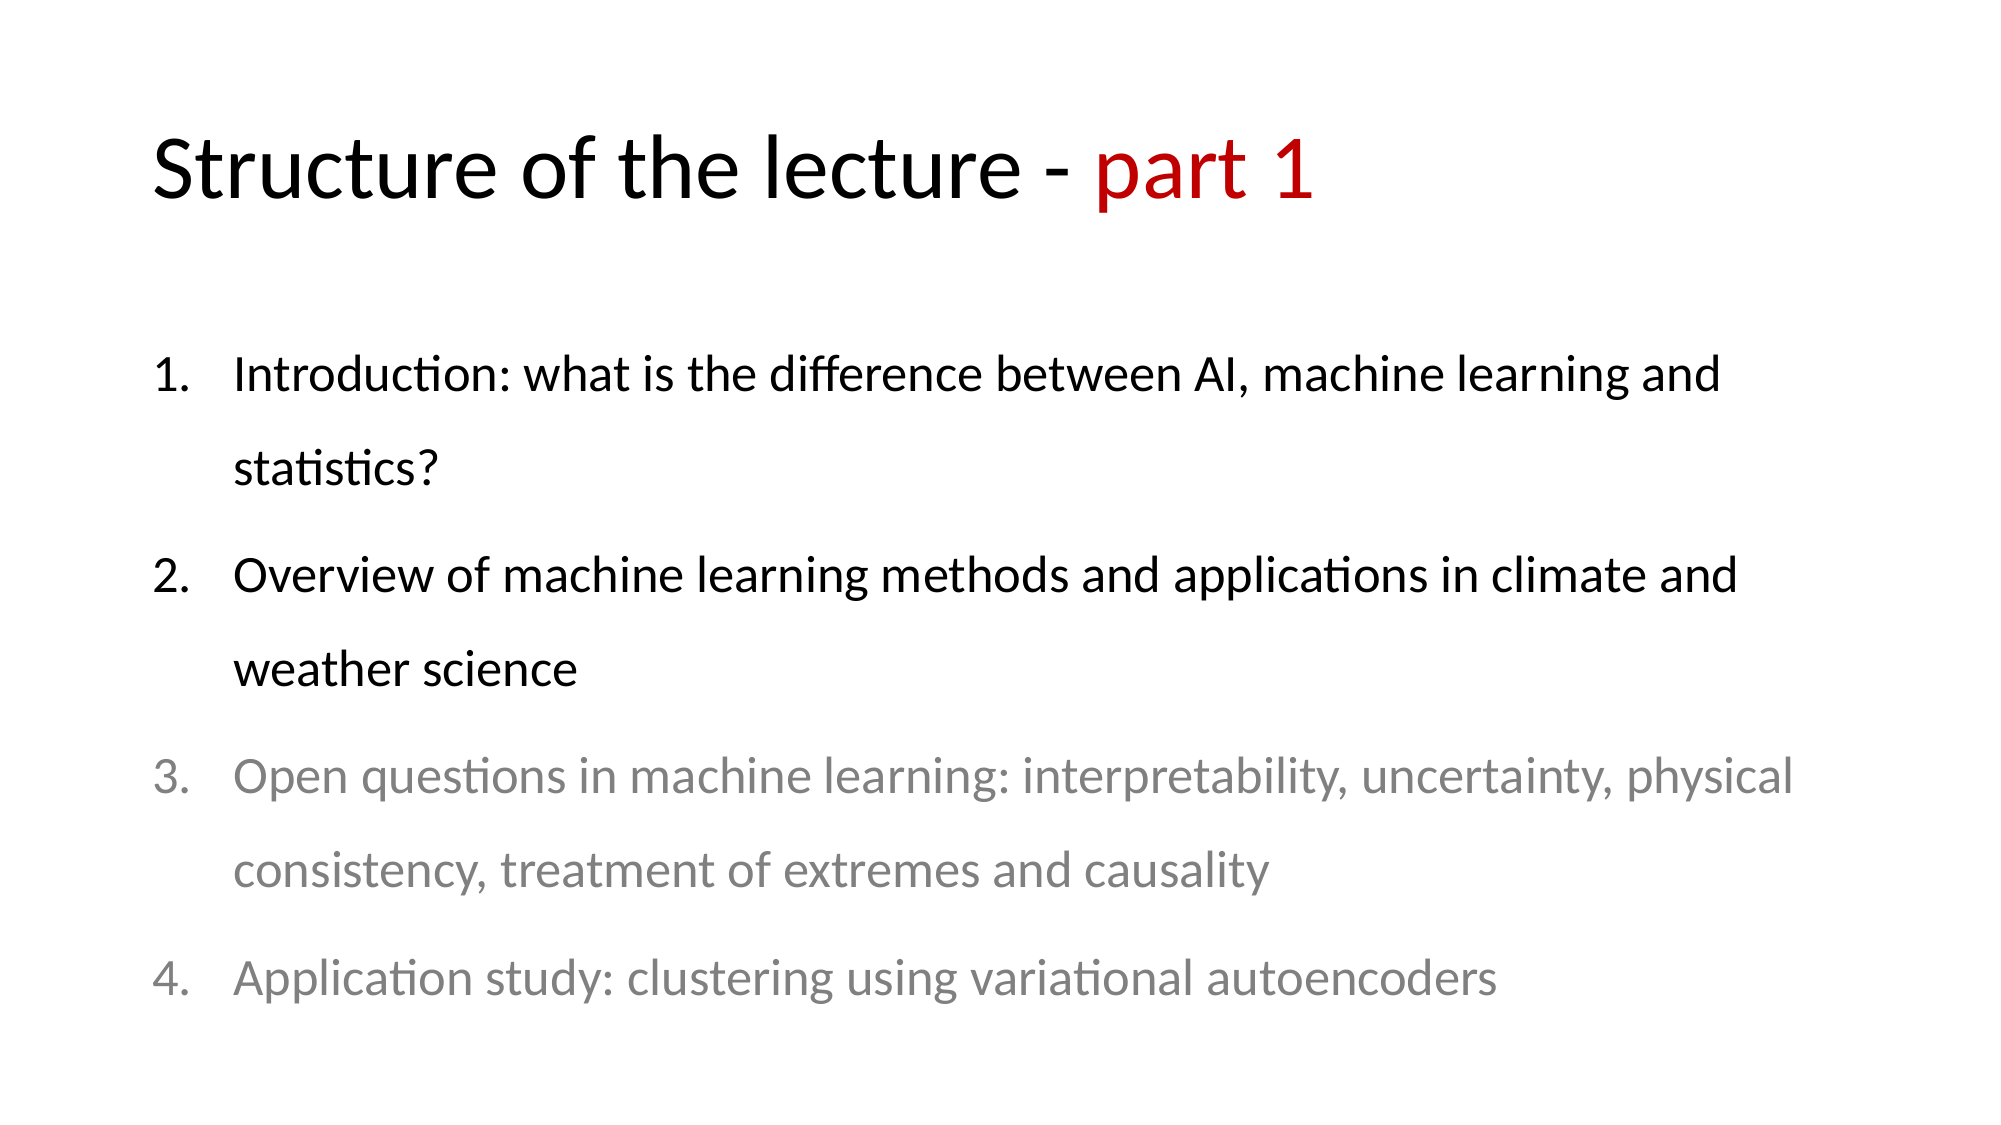

# Structure of the lecture - part 1
Introduction: what is the difference between AI, machine learning and statistics?
Overview of machine learning methods and applications in climate and weather science
Open questions in machine learning: interpretability, uncertainty, physical consistency, treatment of extremes and causality
Application study: clustering using variational autoencoders